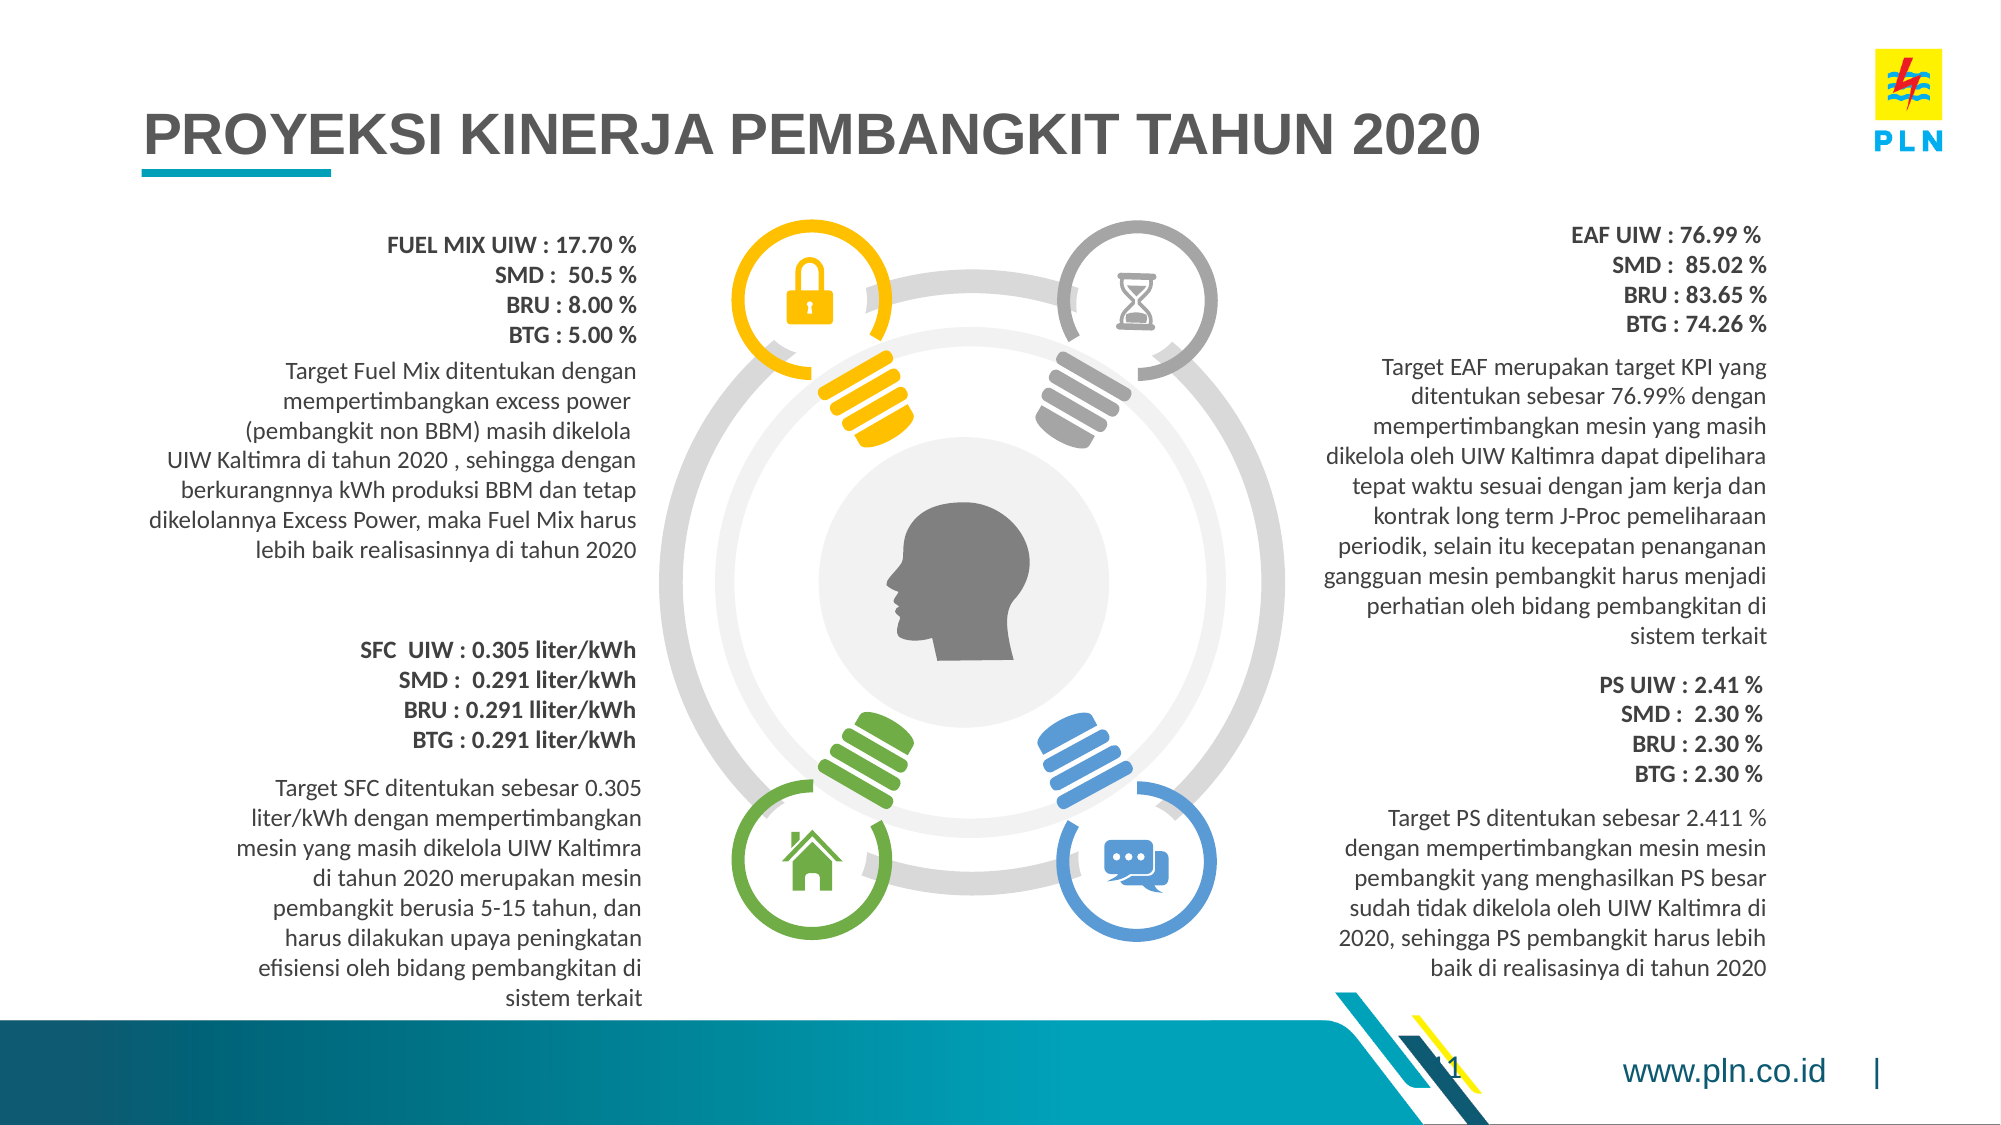

# PROYEKSI KINERJA PEMBANGKIT TAHUN 2020
EAF UIW : 76.99 %
SMD :  85.02 %
BRU : 83.65 %
BTG : 74.26 %
Target EAF merupakan target KPI yang ditentukan sebesar 76.99% dengan mempertimbangkan mesin yang masih dikelola oleh UIW Kaltimra dapat dipelihara tepat waktu sesuai dengan jam kerja dan kontrak long term J-Proc pemeliharaan periodik, selain itu kecepatan penanganan gangguan mesin pembangkit harus menjadi perhatian oleh bidang pembangkitan di sistem terkait

FUEL MIX UIW : 17.70 %
SMD :  50.5 %
BRU : 8.00 %
BTG : 5.00 %
Target Fuel Mix ditentukan dengan mempertimbangkan excess power
(pembangkit non BBM) masih dikelola
UIW Kaltimra di tahun 2020 , sehingga dengan berkurangnnya kWh produksi BBM dan tetap dikelolannya Excess Power, maka Fuel Mix harus lebih baik realisasinnya di tahun 2020

SFC  UIW : 0.305 liter/kWh
SMD :  0.291 liter/kWh
BRU : 0.291 lliter/kWh
BTG : 0.291 liter/kWh

Target SFC ditentukan sebesar 0.305 liter/kWh dengan mempertimbangkan mesin yang masih dikelola UIW Kaltimra di tahun 2020 merupakan mesin pembangkit berusia 5-15 tahun, dan harus dilakukan upaya peningkatan efisiensi oleh bidang pembangkitan di sistem terkait
PS UIW : 2.41 %
SMD :  2.30 %
BRU : 2.30 %
BTG : 2.30 %
Target PS ditentukan sebesar 2.411 % dengan mempertimbangkan mesin mesin pembangkit yang menghasilkan PS besar sudah tidak dikelola oleh UIW Kaltimra di 2020, sehingga PS pembangkit harus lebih baik di realisasinya di tahun 2020

11